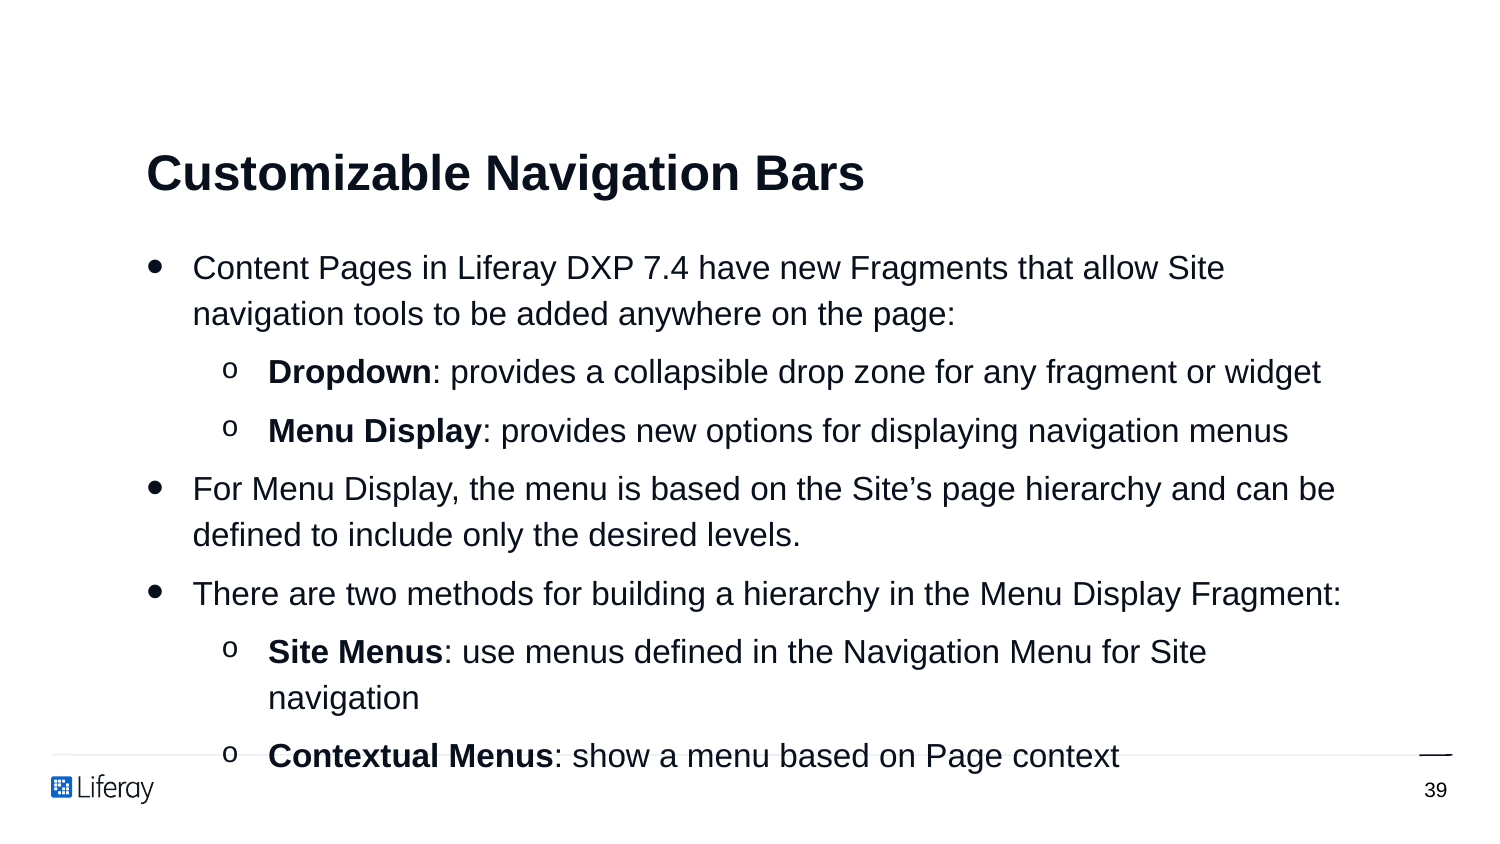

# Customizable Navigation Bars
Content Pages in Liferay DXP 7.4 have new Fragments that allow Site navigation tools to be added anywhere on the page:
Dropdown: provides a collapsible drop zone for any fragment or widget
Menu Display: provides new options for displaying navigation menus
For Menu Display, the menu is based on the Site’s page hierarchy and can be defined to include only the desired levels.
There are two methods for building a hierarchy in the Menu Display Fragment:
Site Menus: use menus defined in the Navigation Menu for Site navigation
Contextual Menus: show a menu based on Page context